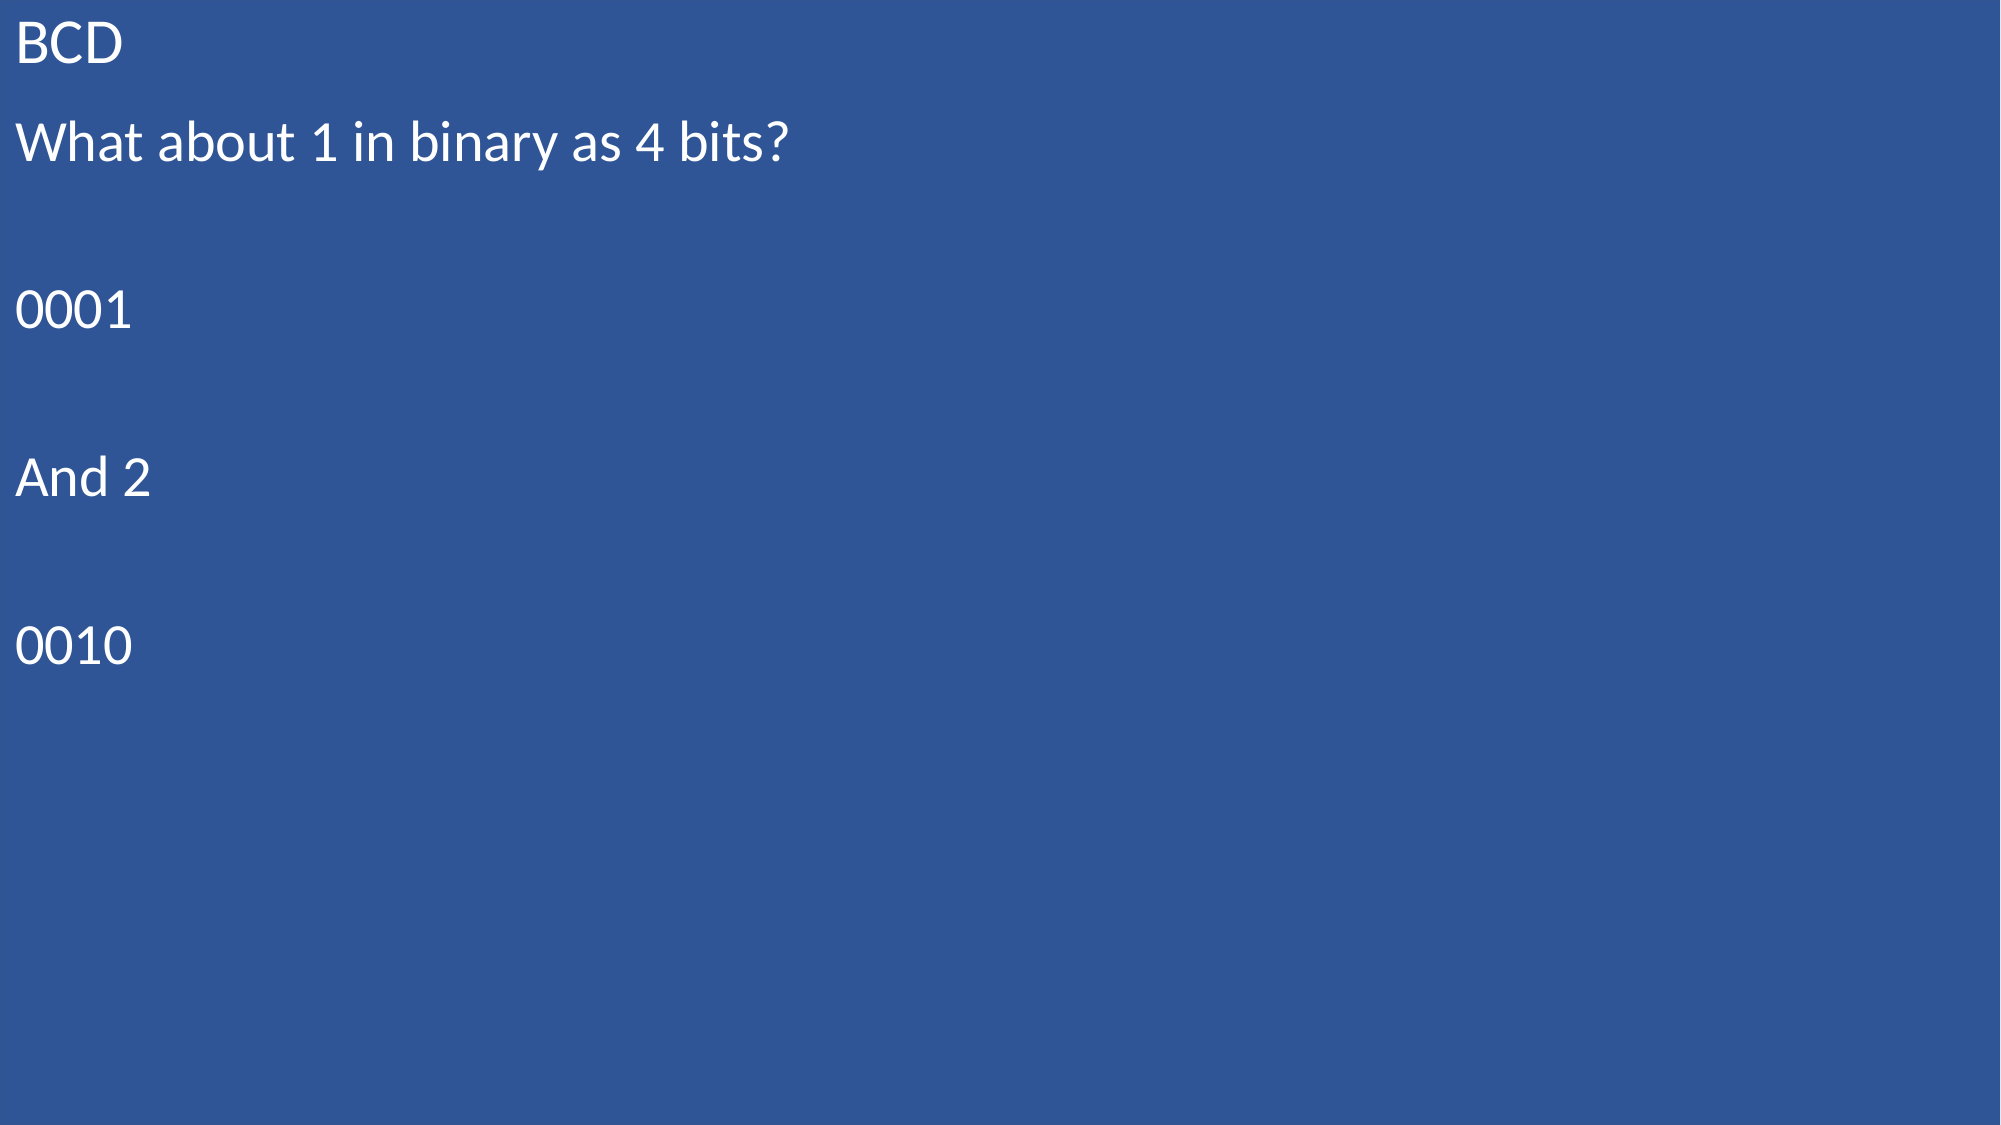

# BCD
What about 1 in binary as 4 bits?

0001

And 2

0010